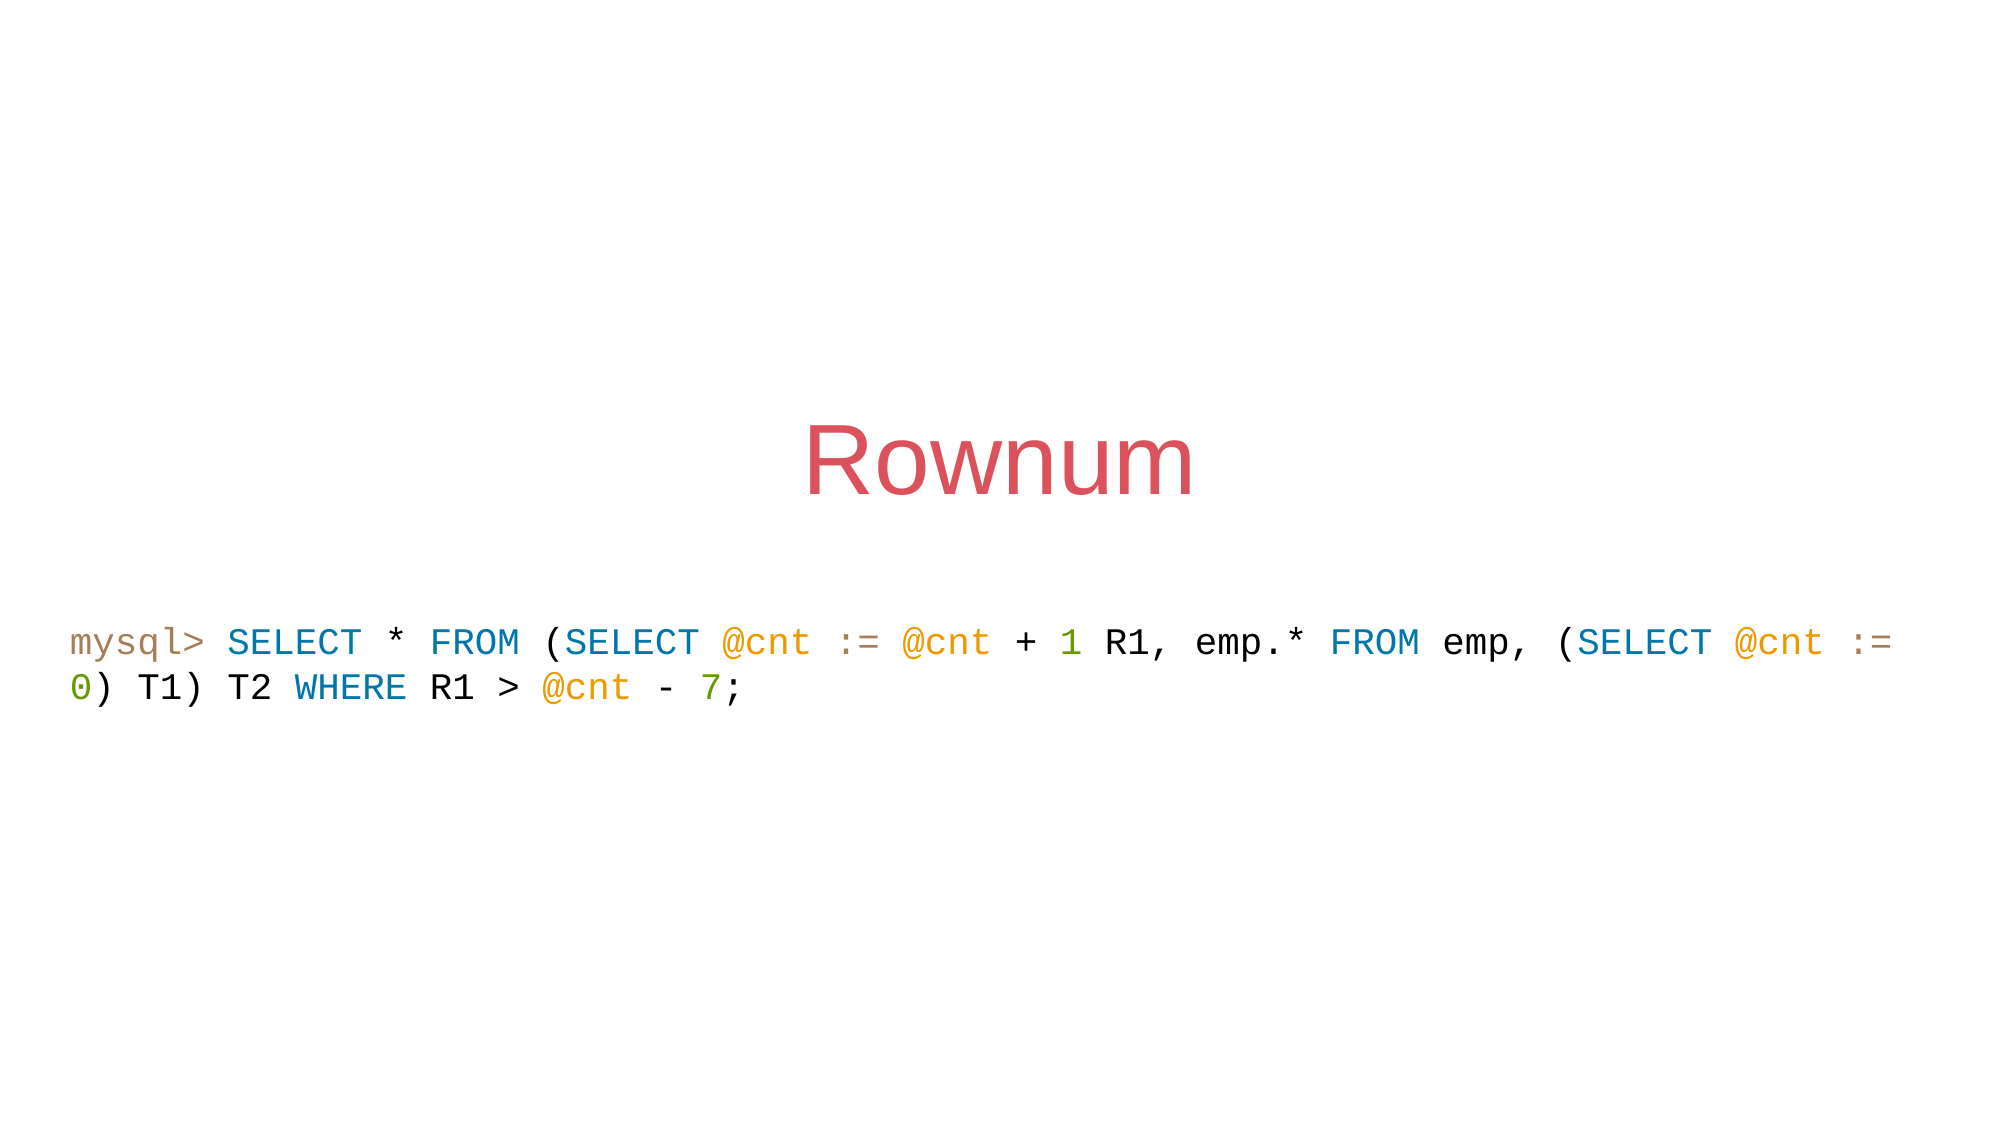

Rownum
mysql> SELECT * FROM (SELECT @cnt := @cnt + 1 R1, emp.* FROM emp, (SELECT @cnt := 0) T1) T2 WHERE R1 > @cnt - 7;